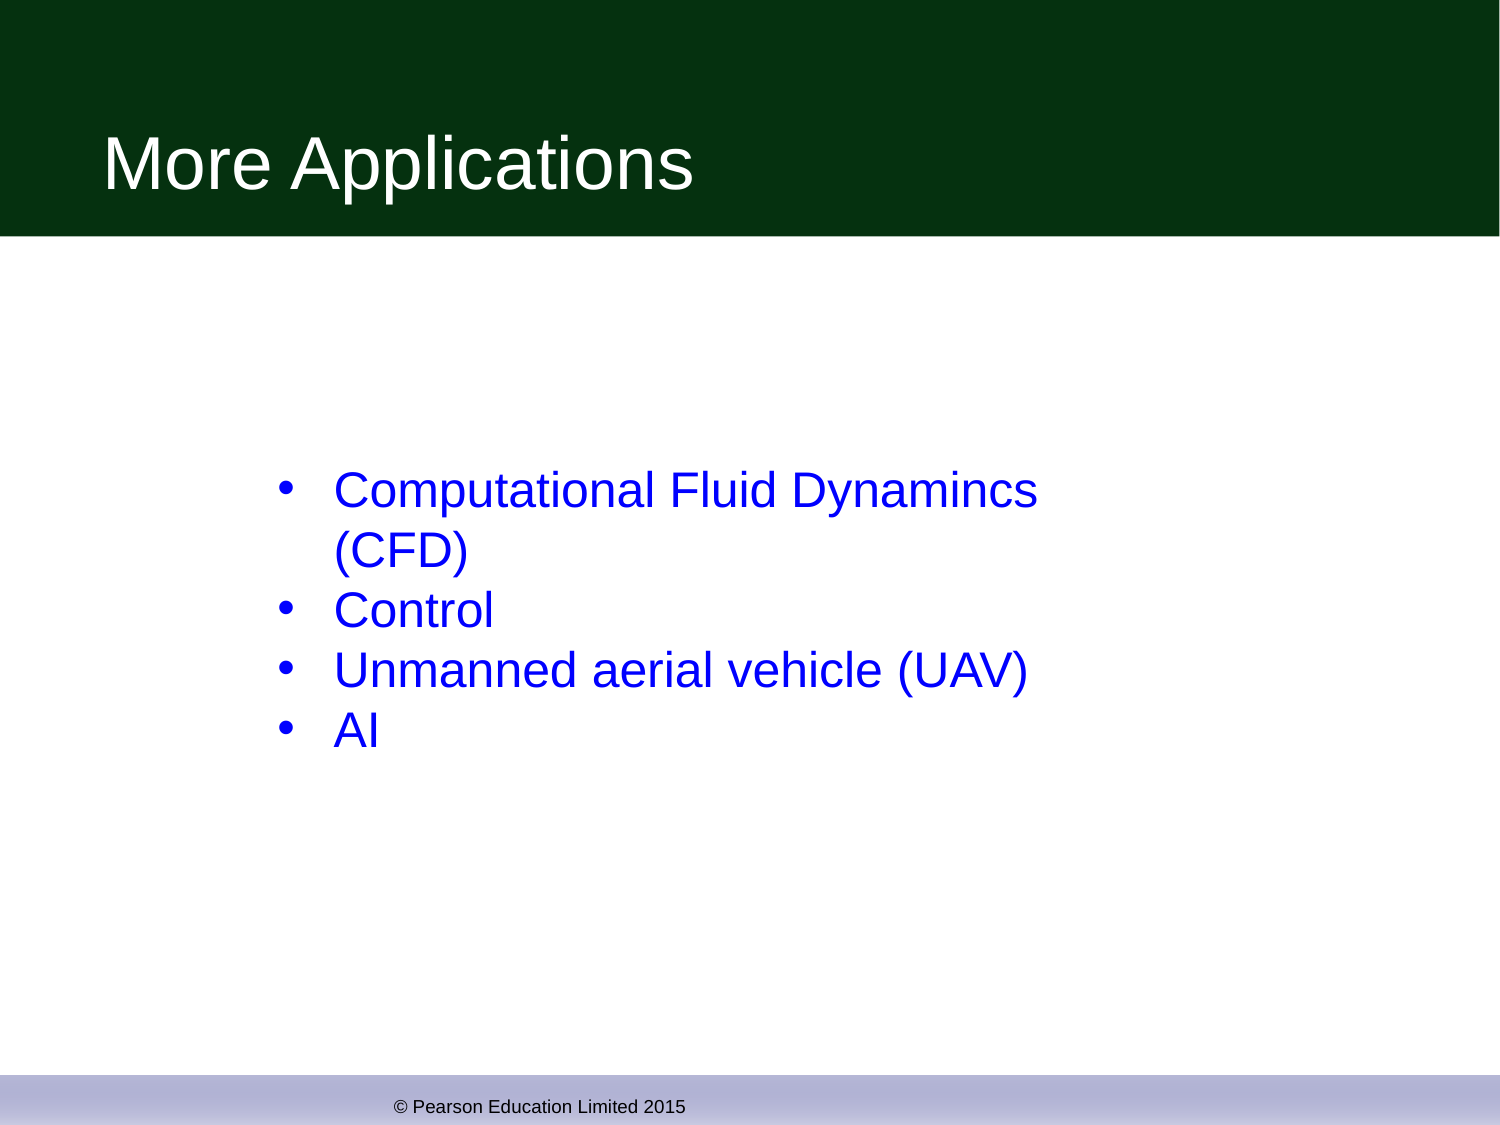

# More Applications

Computational Fluid Dynamincs (CFD)
Control
Unmanned aerial vehicle (UAV)
AI